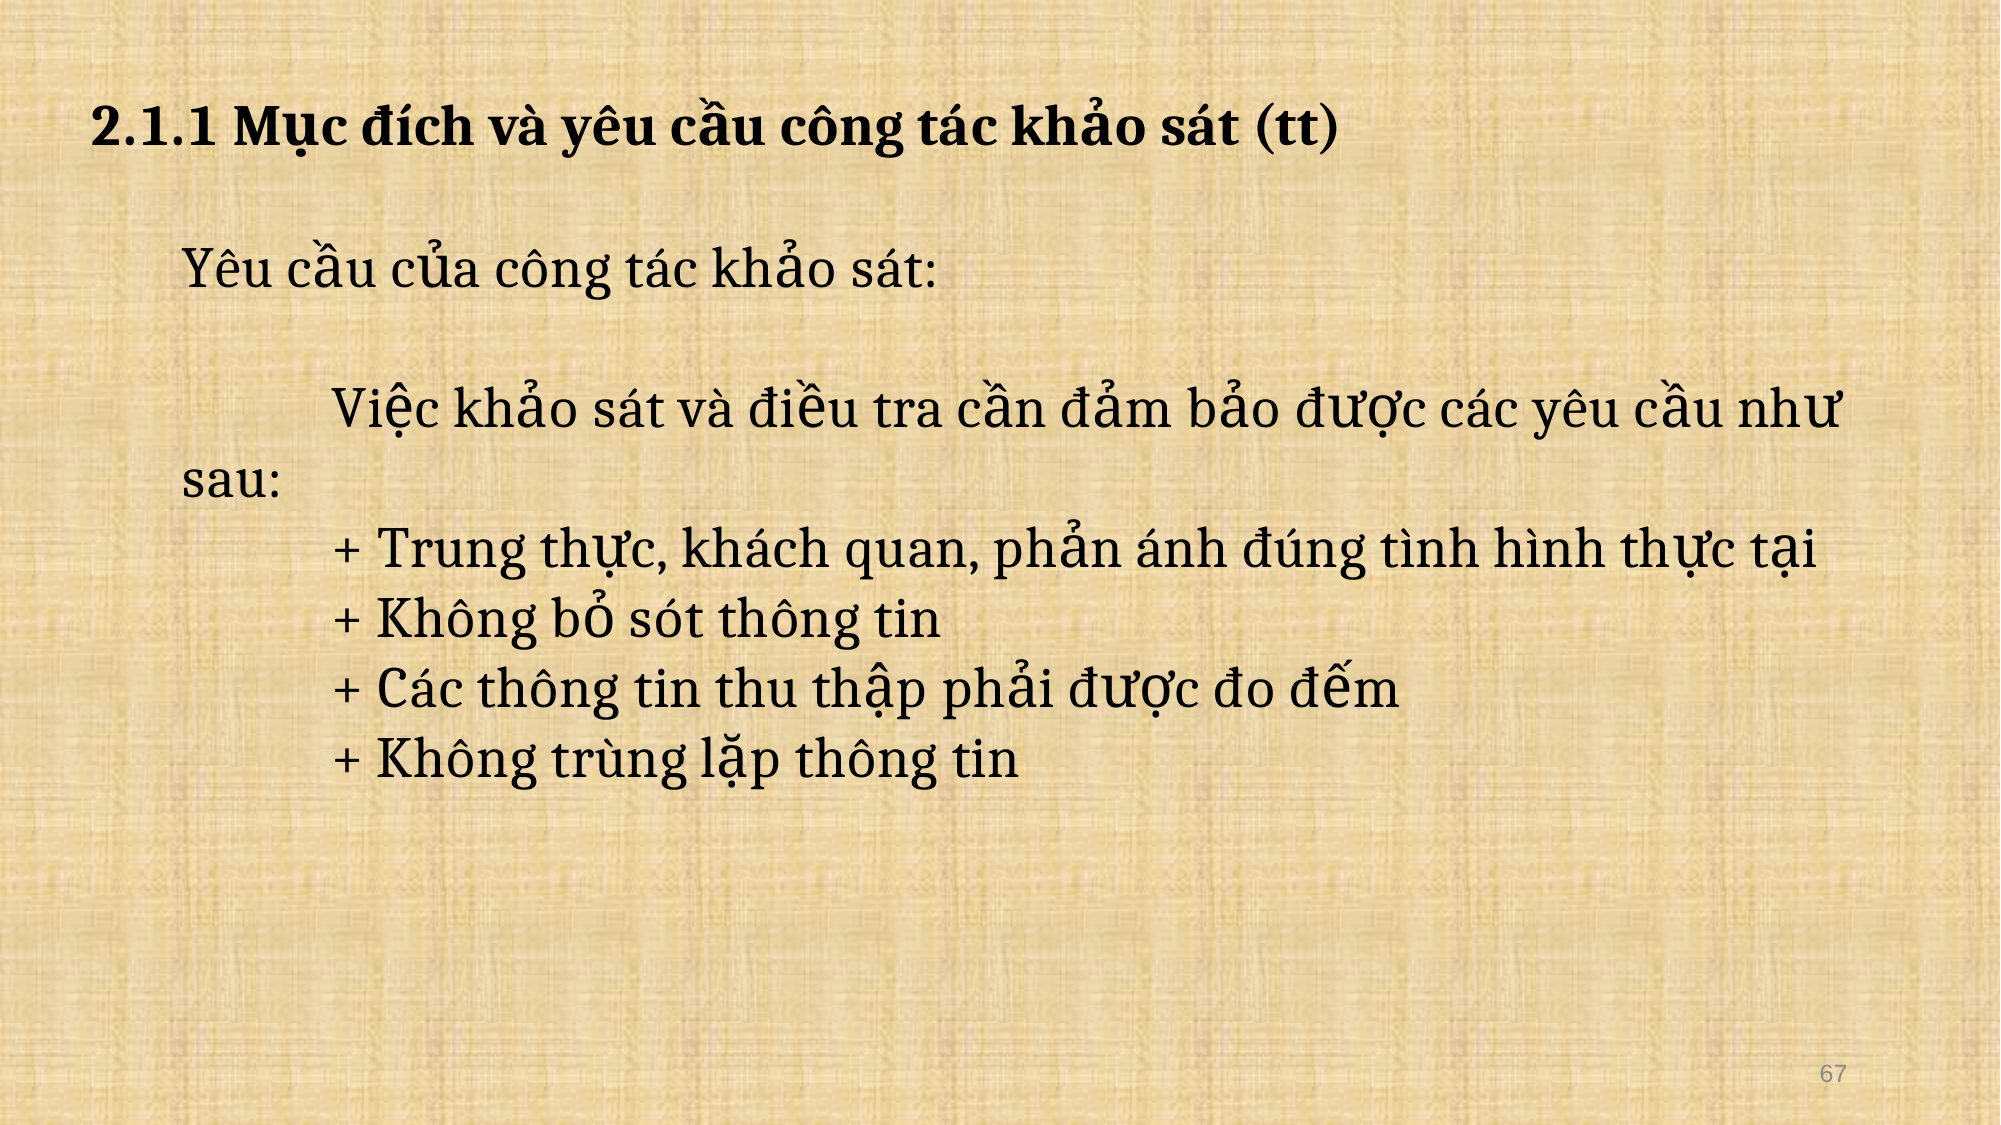

2.1.1 Mục đích và yêu cầu công tác khảo sát (tt)
Yêu cầu của công tác khảo sát:

	Việc khảo sát và điều tra cần đảm bảo được các yêu cầu như sau:
	+ Trung thực, khách quan, phản ánh đúng tình hình thực tại
	+ Không bỏ sót thông tin
	+ Các thông tin thu thập phải được đo đếm
	+ Không trùng lặp thông tin
67